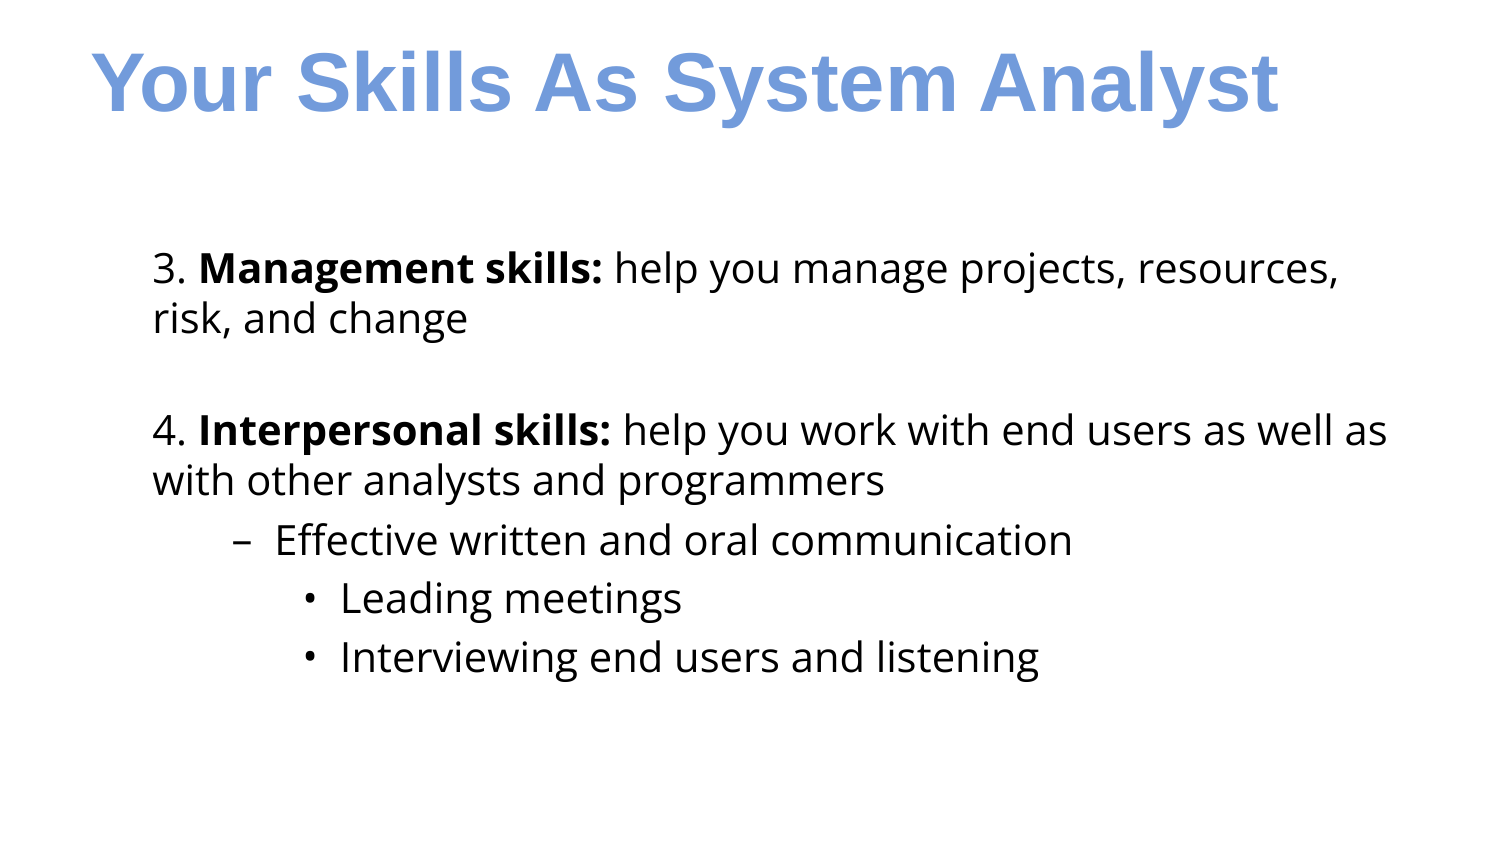

# Your Skills As System Analyst
3. Management skills: help you manage projects, resources, risk, and change

4. Interpersonal skills: help you work with end users as well as with other analysts and programmers
Effective written and oral communication
Leading meetings
Interviewing end users and listening